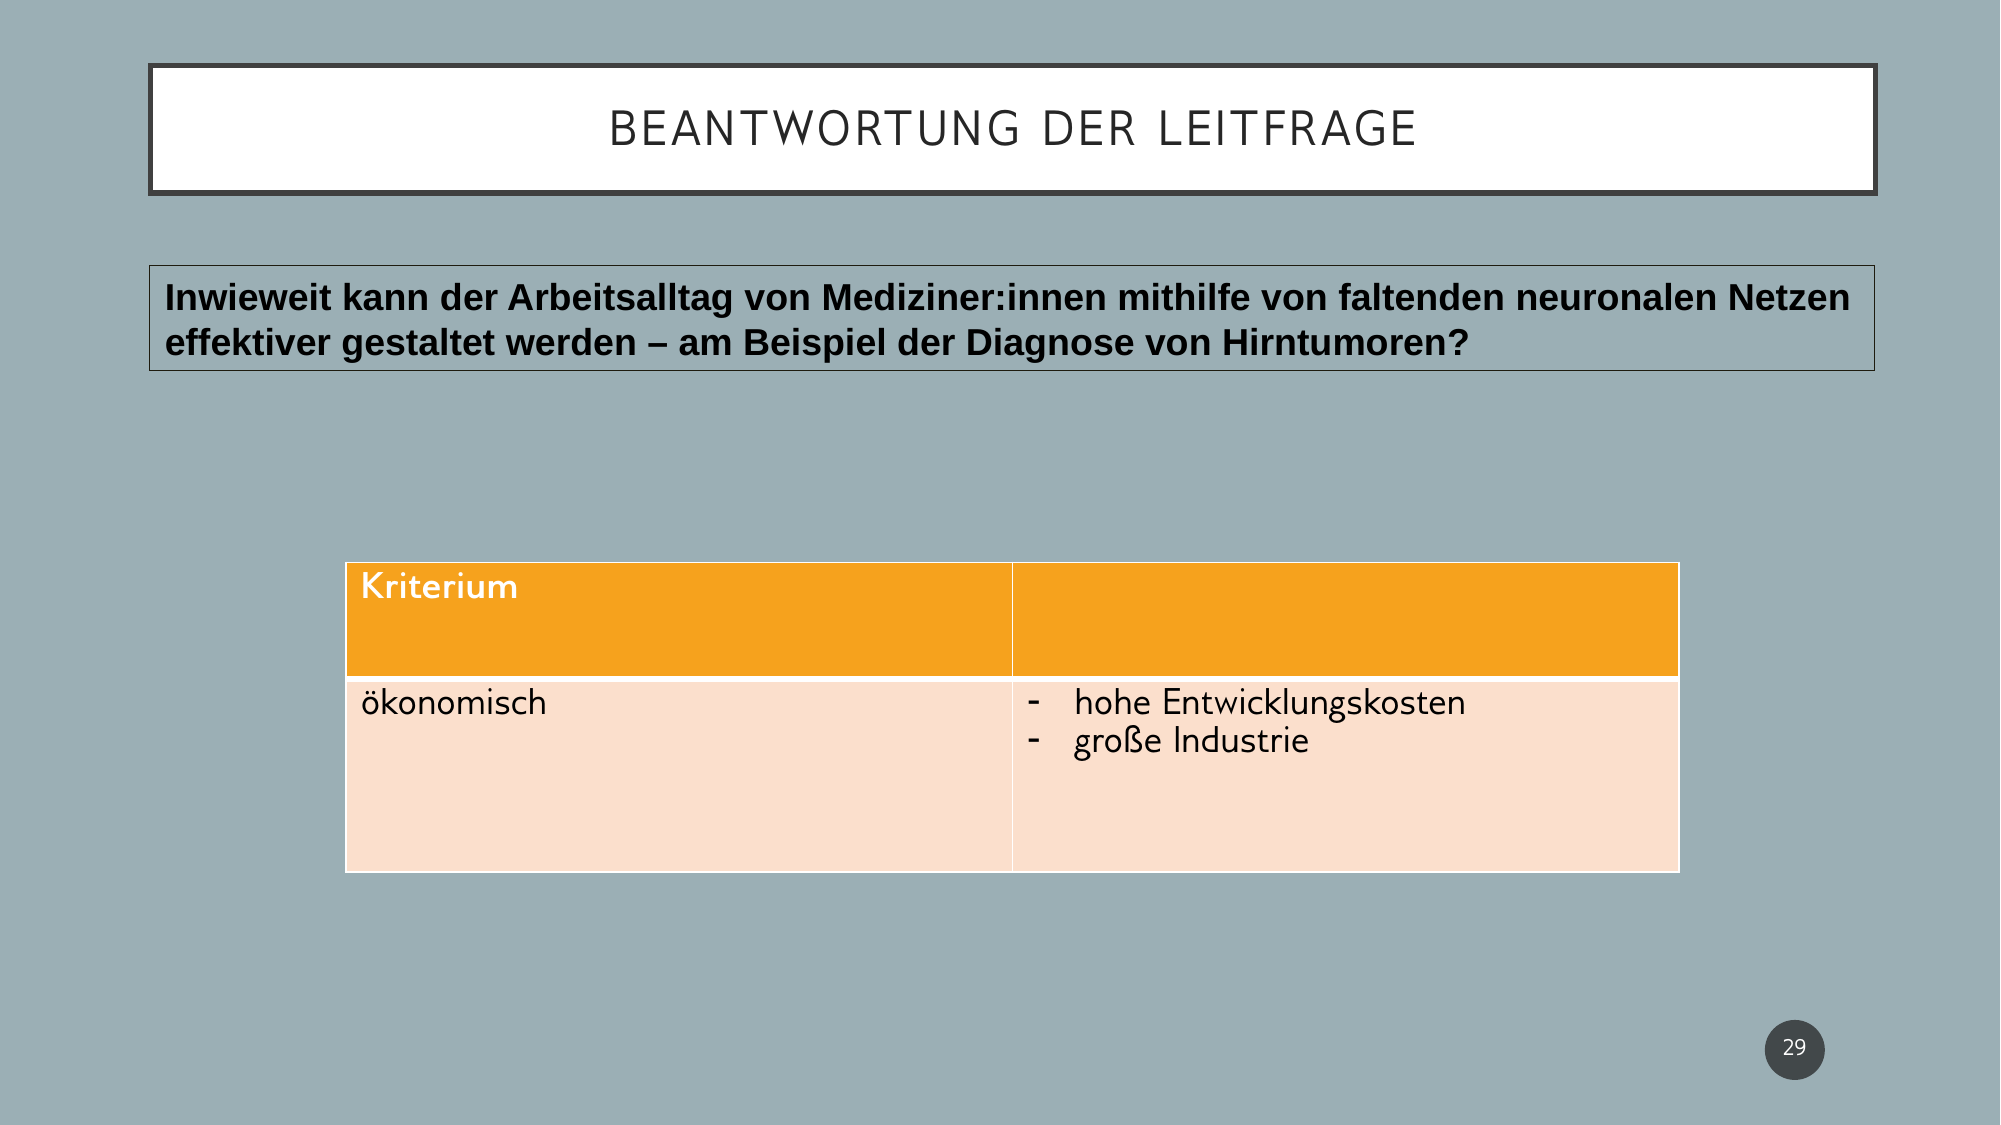

Beantwortung der Leitfrage
Inwieweit kann der Arbeitsalltag von Mediziner:innen mithilfe von faltenden neuronalen Netzen effektiver gestaltet werden – am Beispiel der Diagnose von Hirntumoren?
| Kriterium |  |
| --- | --- |
| ökonomisch | hohe Entwicklungskosten große Industrie |
29